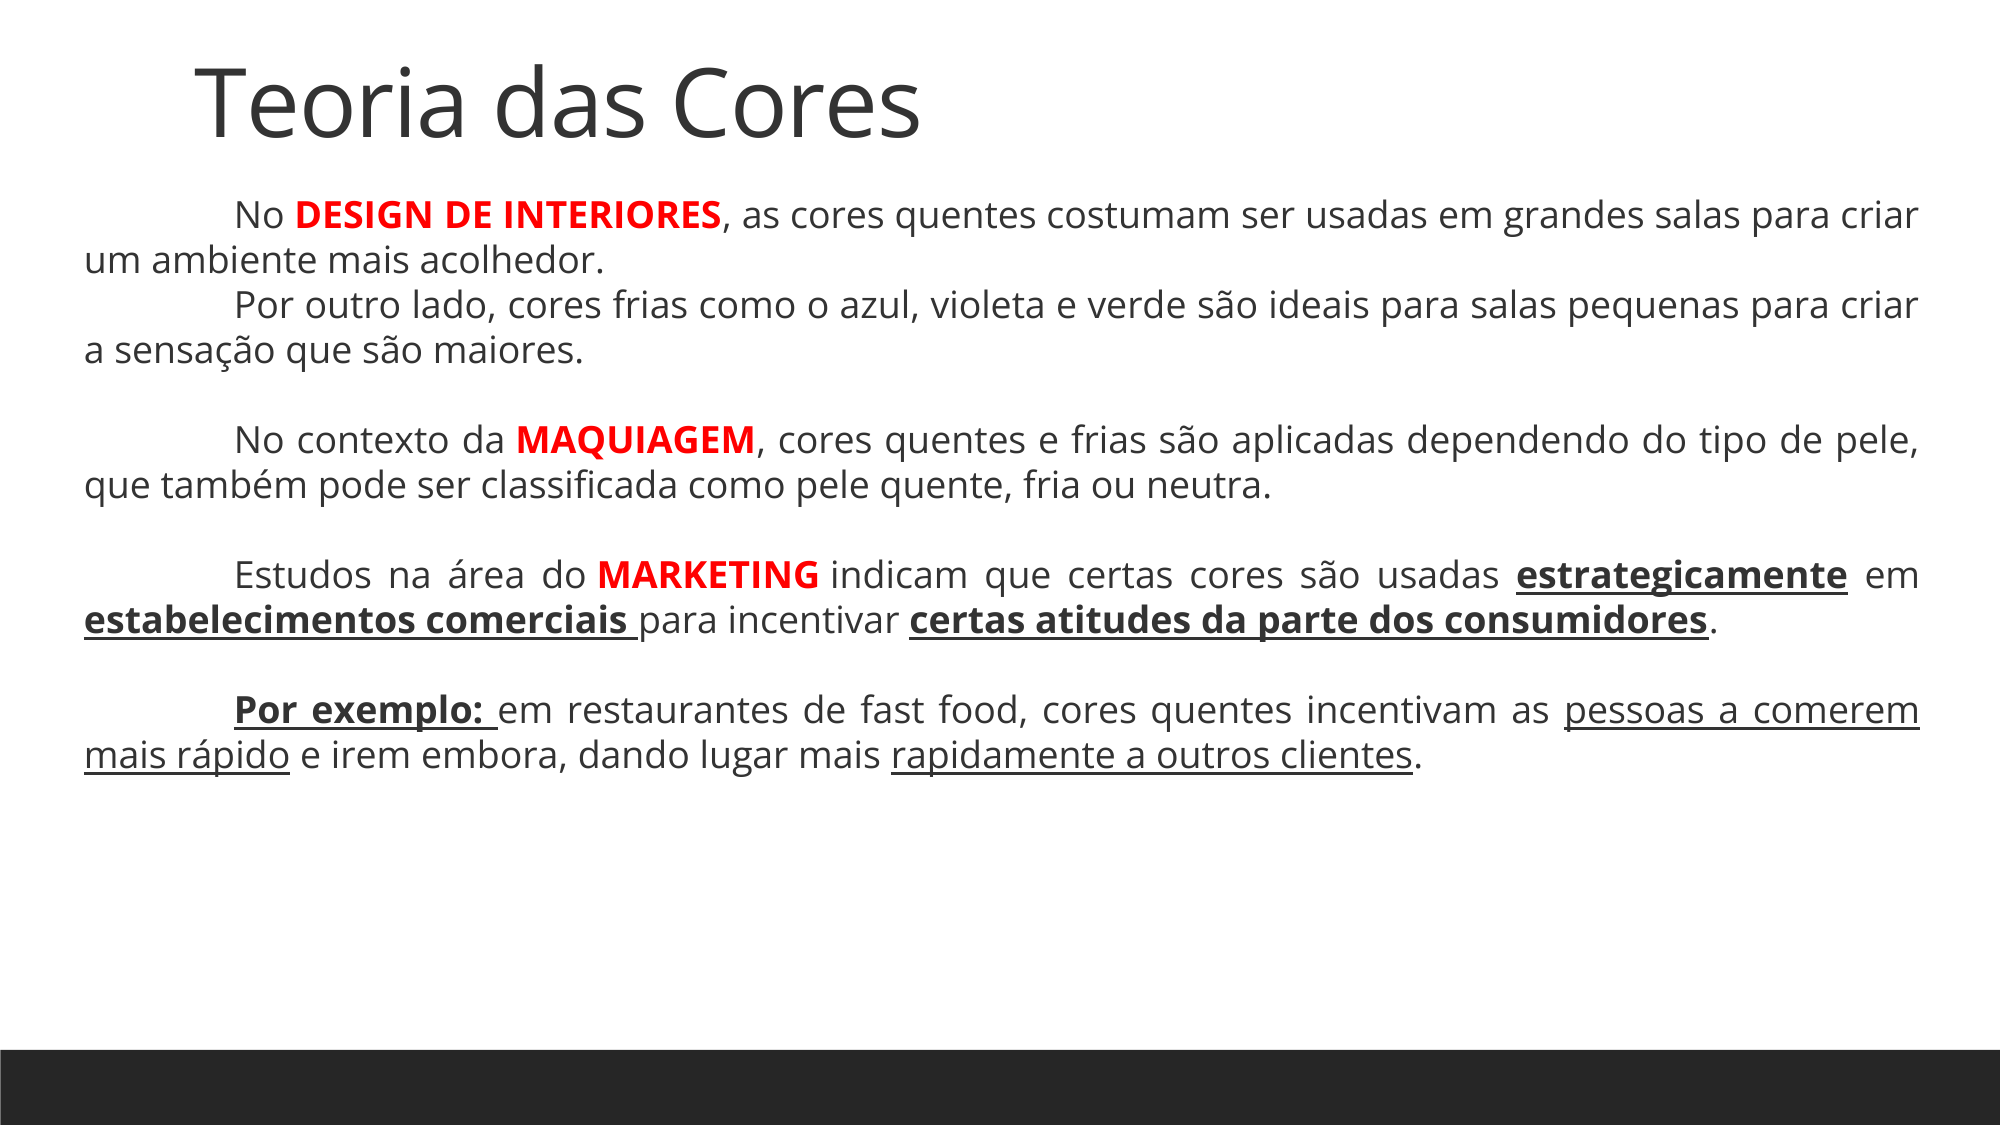

Teoria das Cores
	No DESIGN DE INTERIORES, as cores quentes costumam ser usadas em grandes salas para criar um ambiente mais acolhedor.
	Por outro lado, cores frias como o azul, violeta e verde são ideais para salas pequenas para criar a sensação que são maiores.

	No contexto da MAQUIAGEM, cores quentes e frias são aplicadas dependendo do tipo de pele, que também pode ser classificada como pele quente, fria ou neutra.

	Estudos na área do MARKETING indicam que certas cores são usadas estrategicamente em estabelecimentos comerciais para incentivar certas atitudes da parte dos consumidores.

	Por exemplo: em restaurantes de fast food, cores quentes incentivam as pessoas a comerem mais rápido e irem embora, dando lugar mais rapidamente a outros clientes.